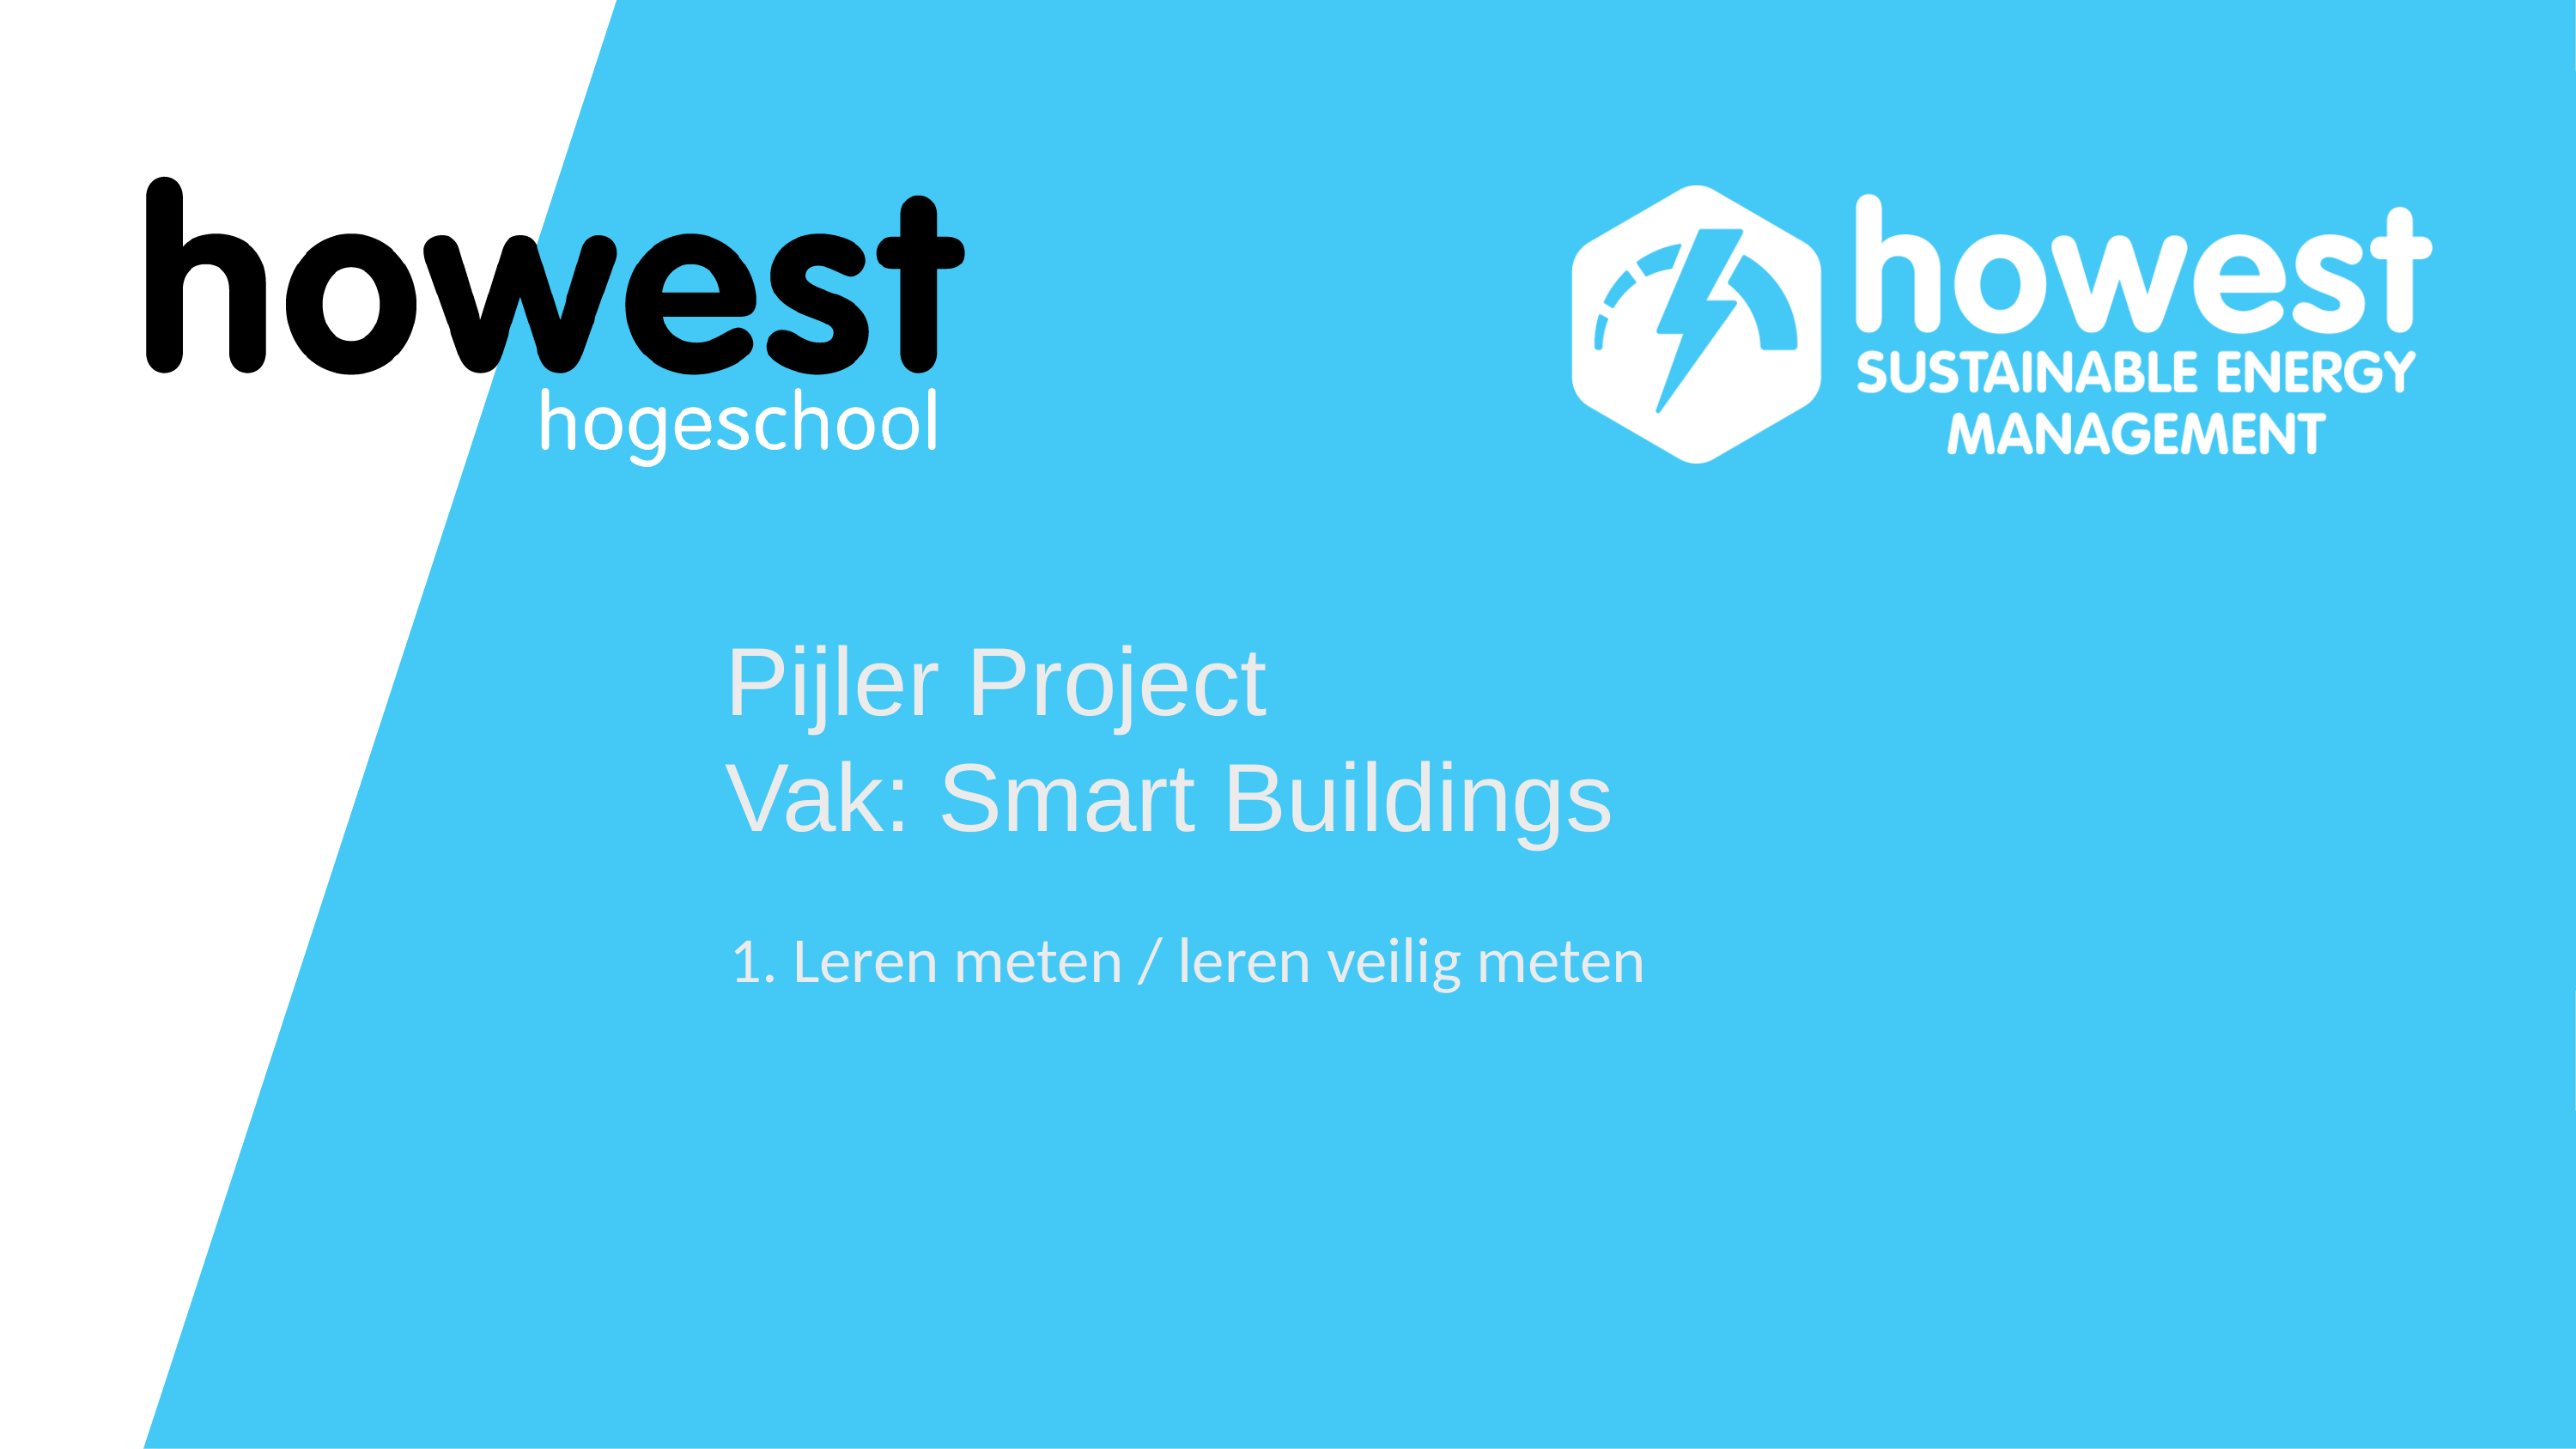

# Pijler Project Vak: Smart Buildings
1. Leren meten / leren veilig meten